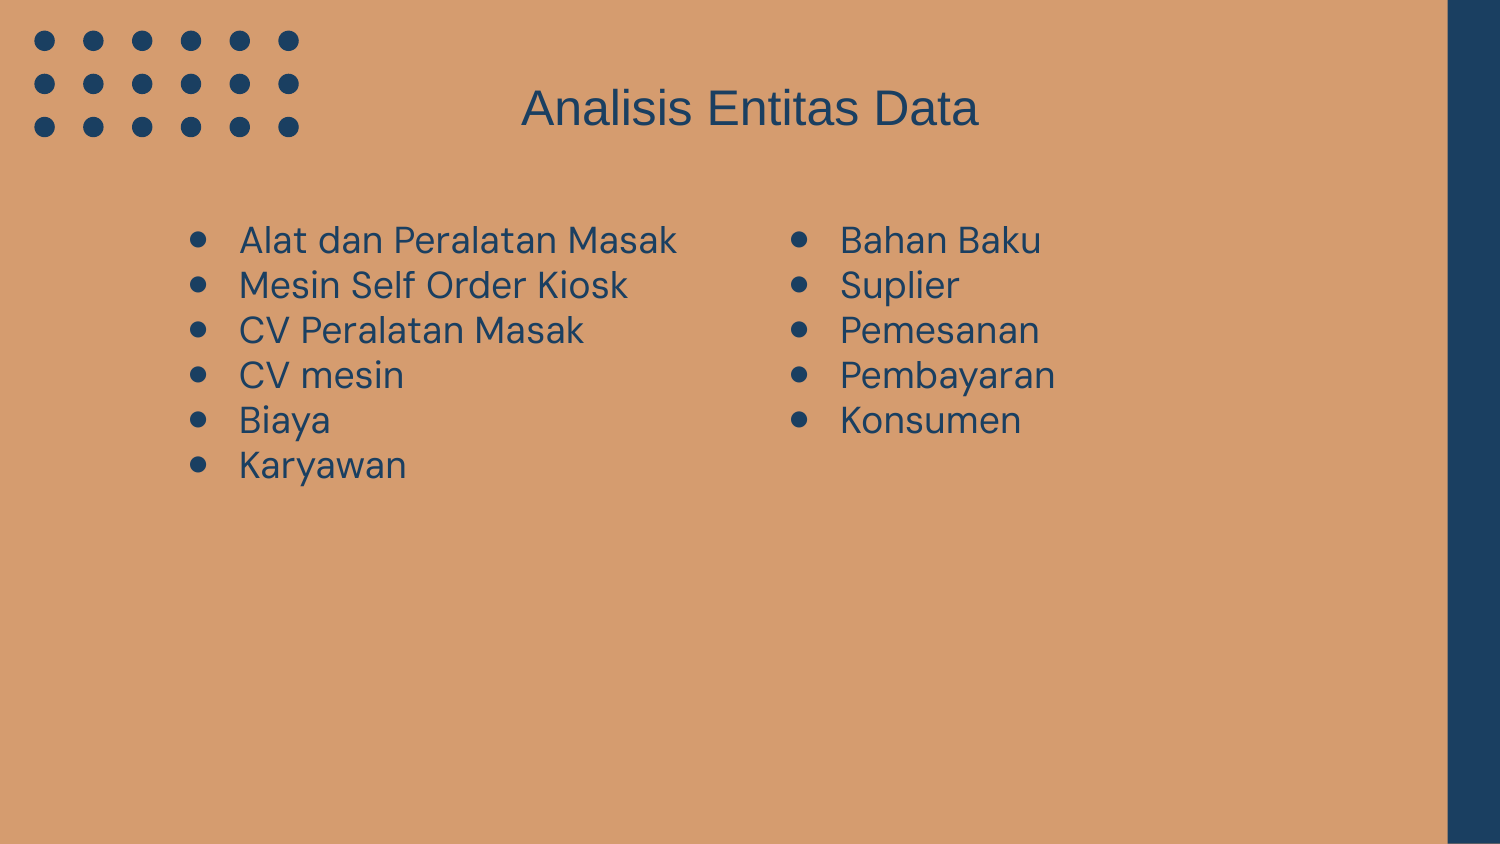

Matriks Proses Bisnis x Entitas Data
# Analisis Entitas Data
Alat dan Peralatan Masak
Mesin Self Order Kiosk
CV Peralatan Masak
CV mesin
Biaya
Karyawan
Bahan Baku
Suplier
Pemesanan
Pembayaran
Konsumen